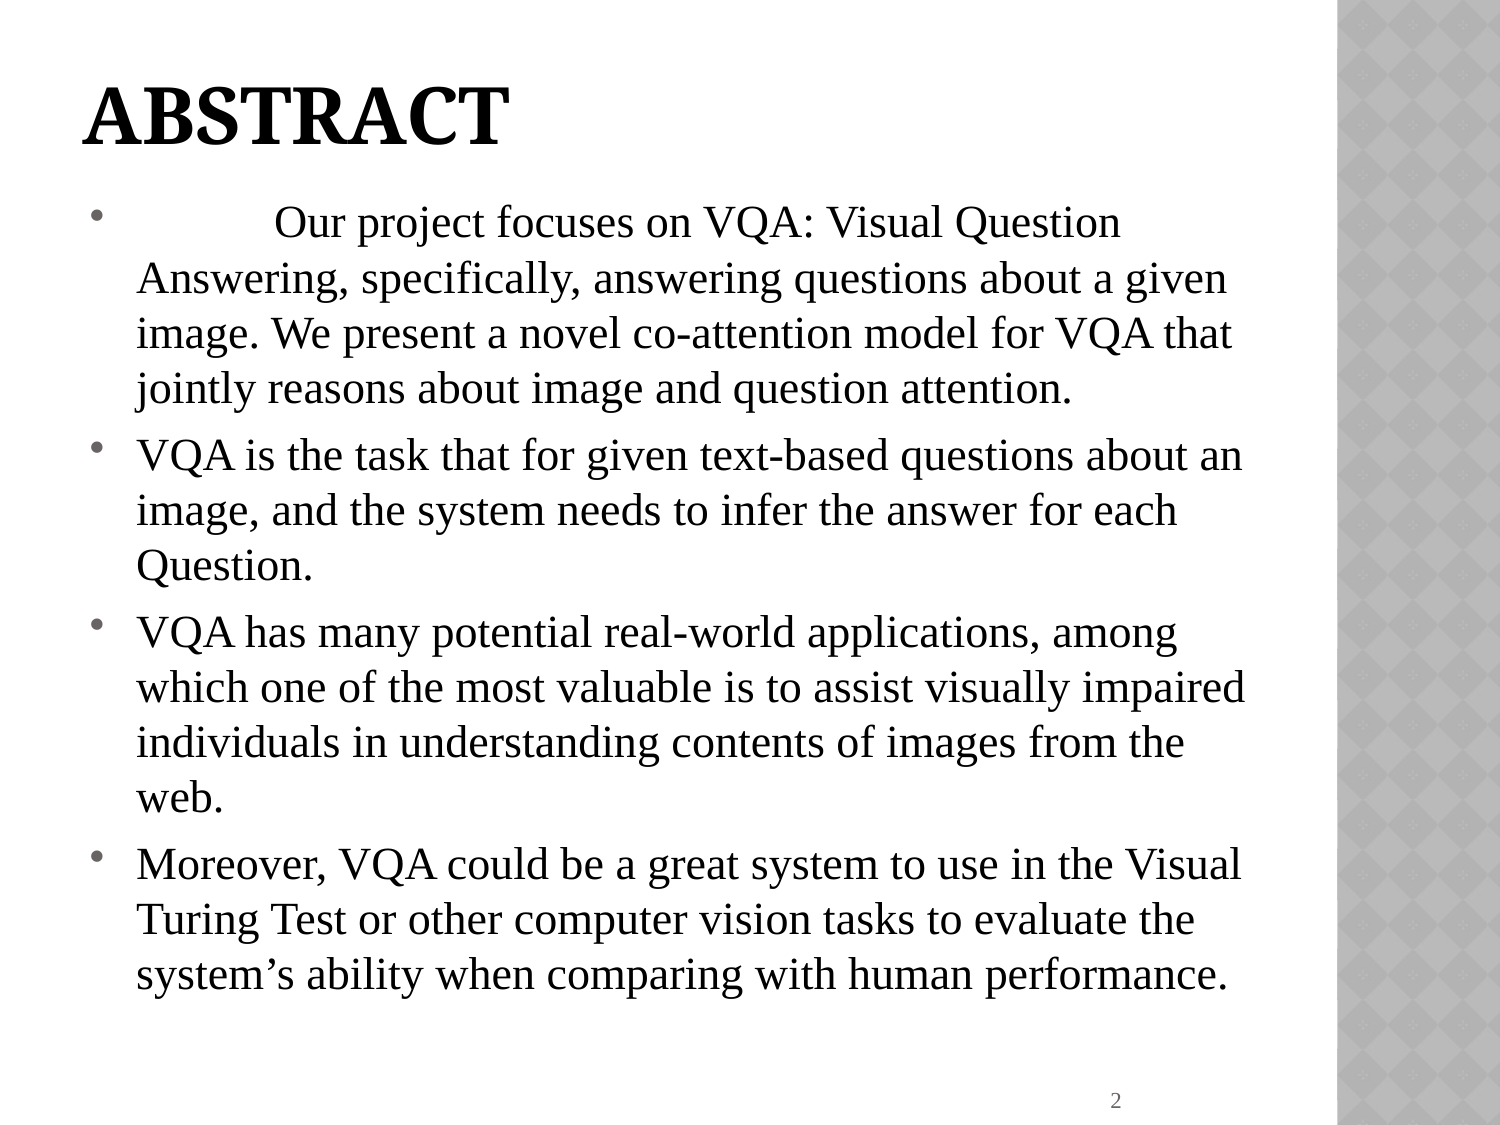

# ABSTRACT
	Our project focuses on VQA: Visual Question Answering, specifically, answering questions about a given image. We present a novel co-attention model for VQA that jointly reasons about image and question attention.
VQA is the task that for given text-based questions about an image, and the system needs to infer the answer for each Question.
VQA has many potential real-world applications, among which one of the most valuable is to assist visually impaired individuals in understanding contents of images from the web.
Moreover, VQA could be a great system to use in the Visual Turing Test or other computer vision tasks to evaluate the system’s ability when comparing with human performance.

2